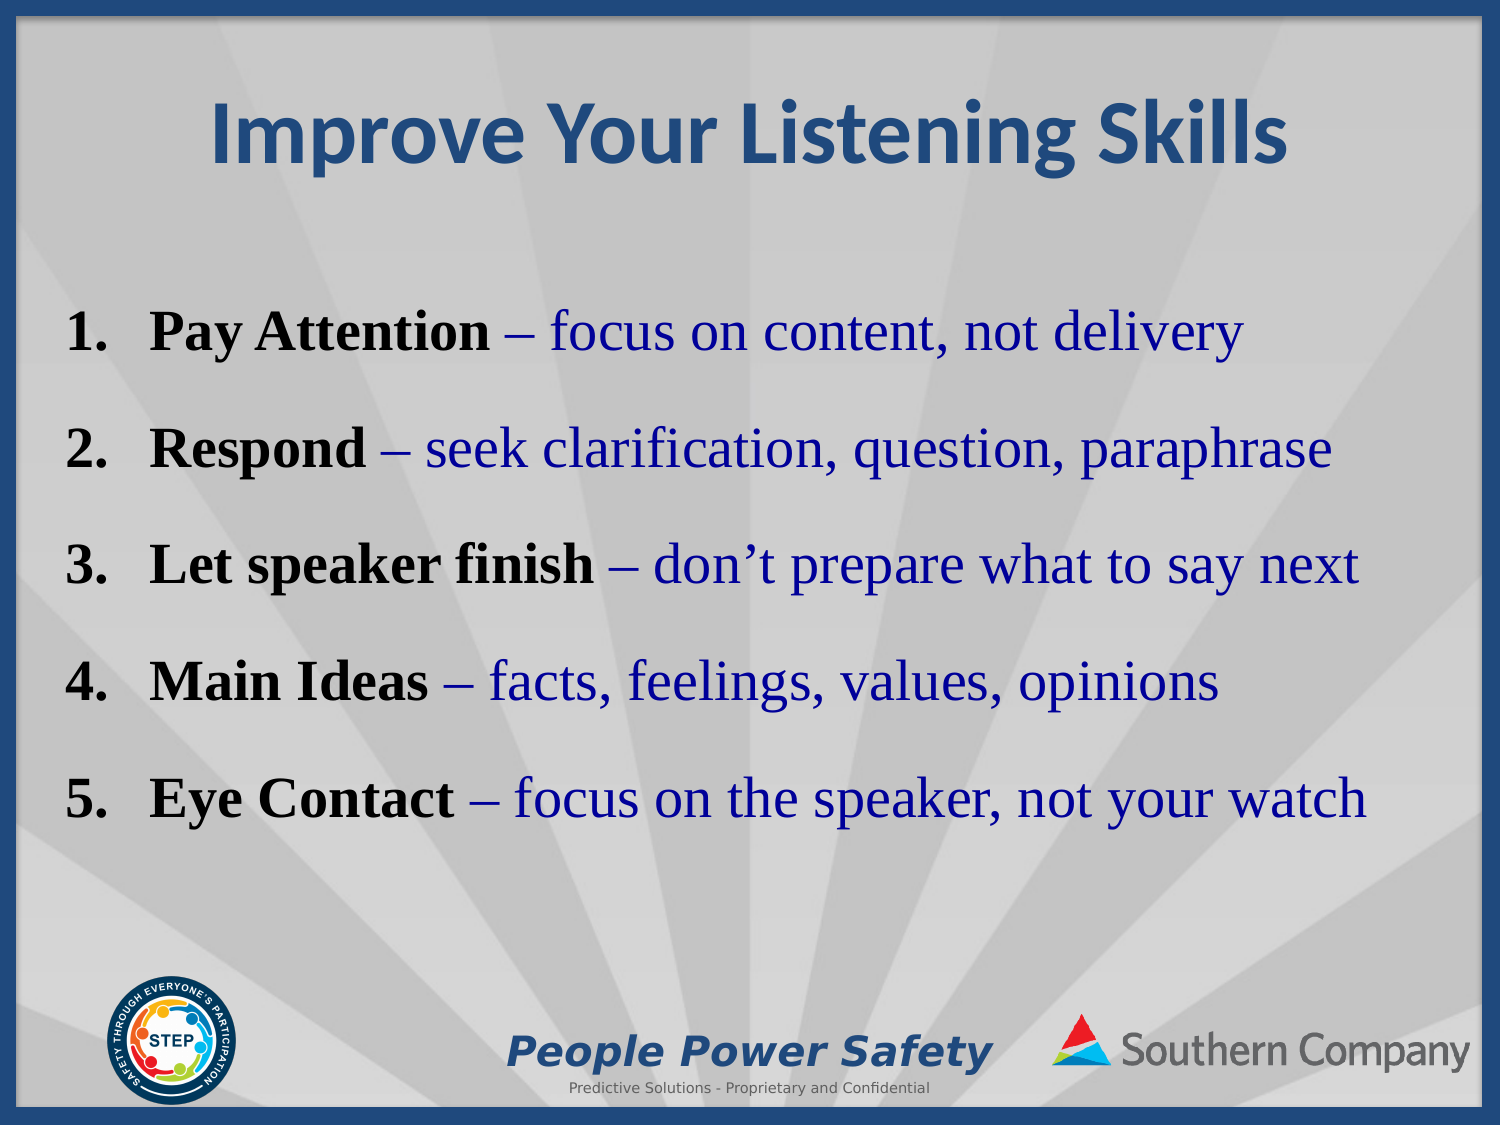

# Improve Your Listening Skills
Pay Attention – focus on content, not delivery
Respond – seek clarification, question, paraphrase
Let speaker finish – don’t prepare what to say next
Main Ideas – facts, feelings, values, opinions
Eye Contact – focus on the speaker, not your watch